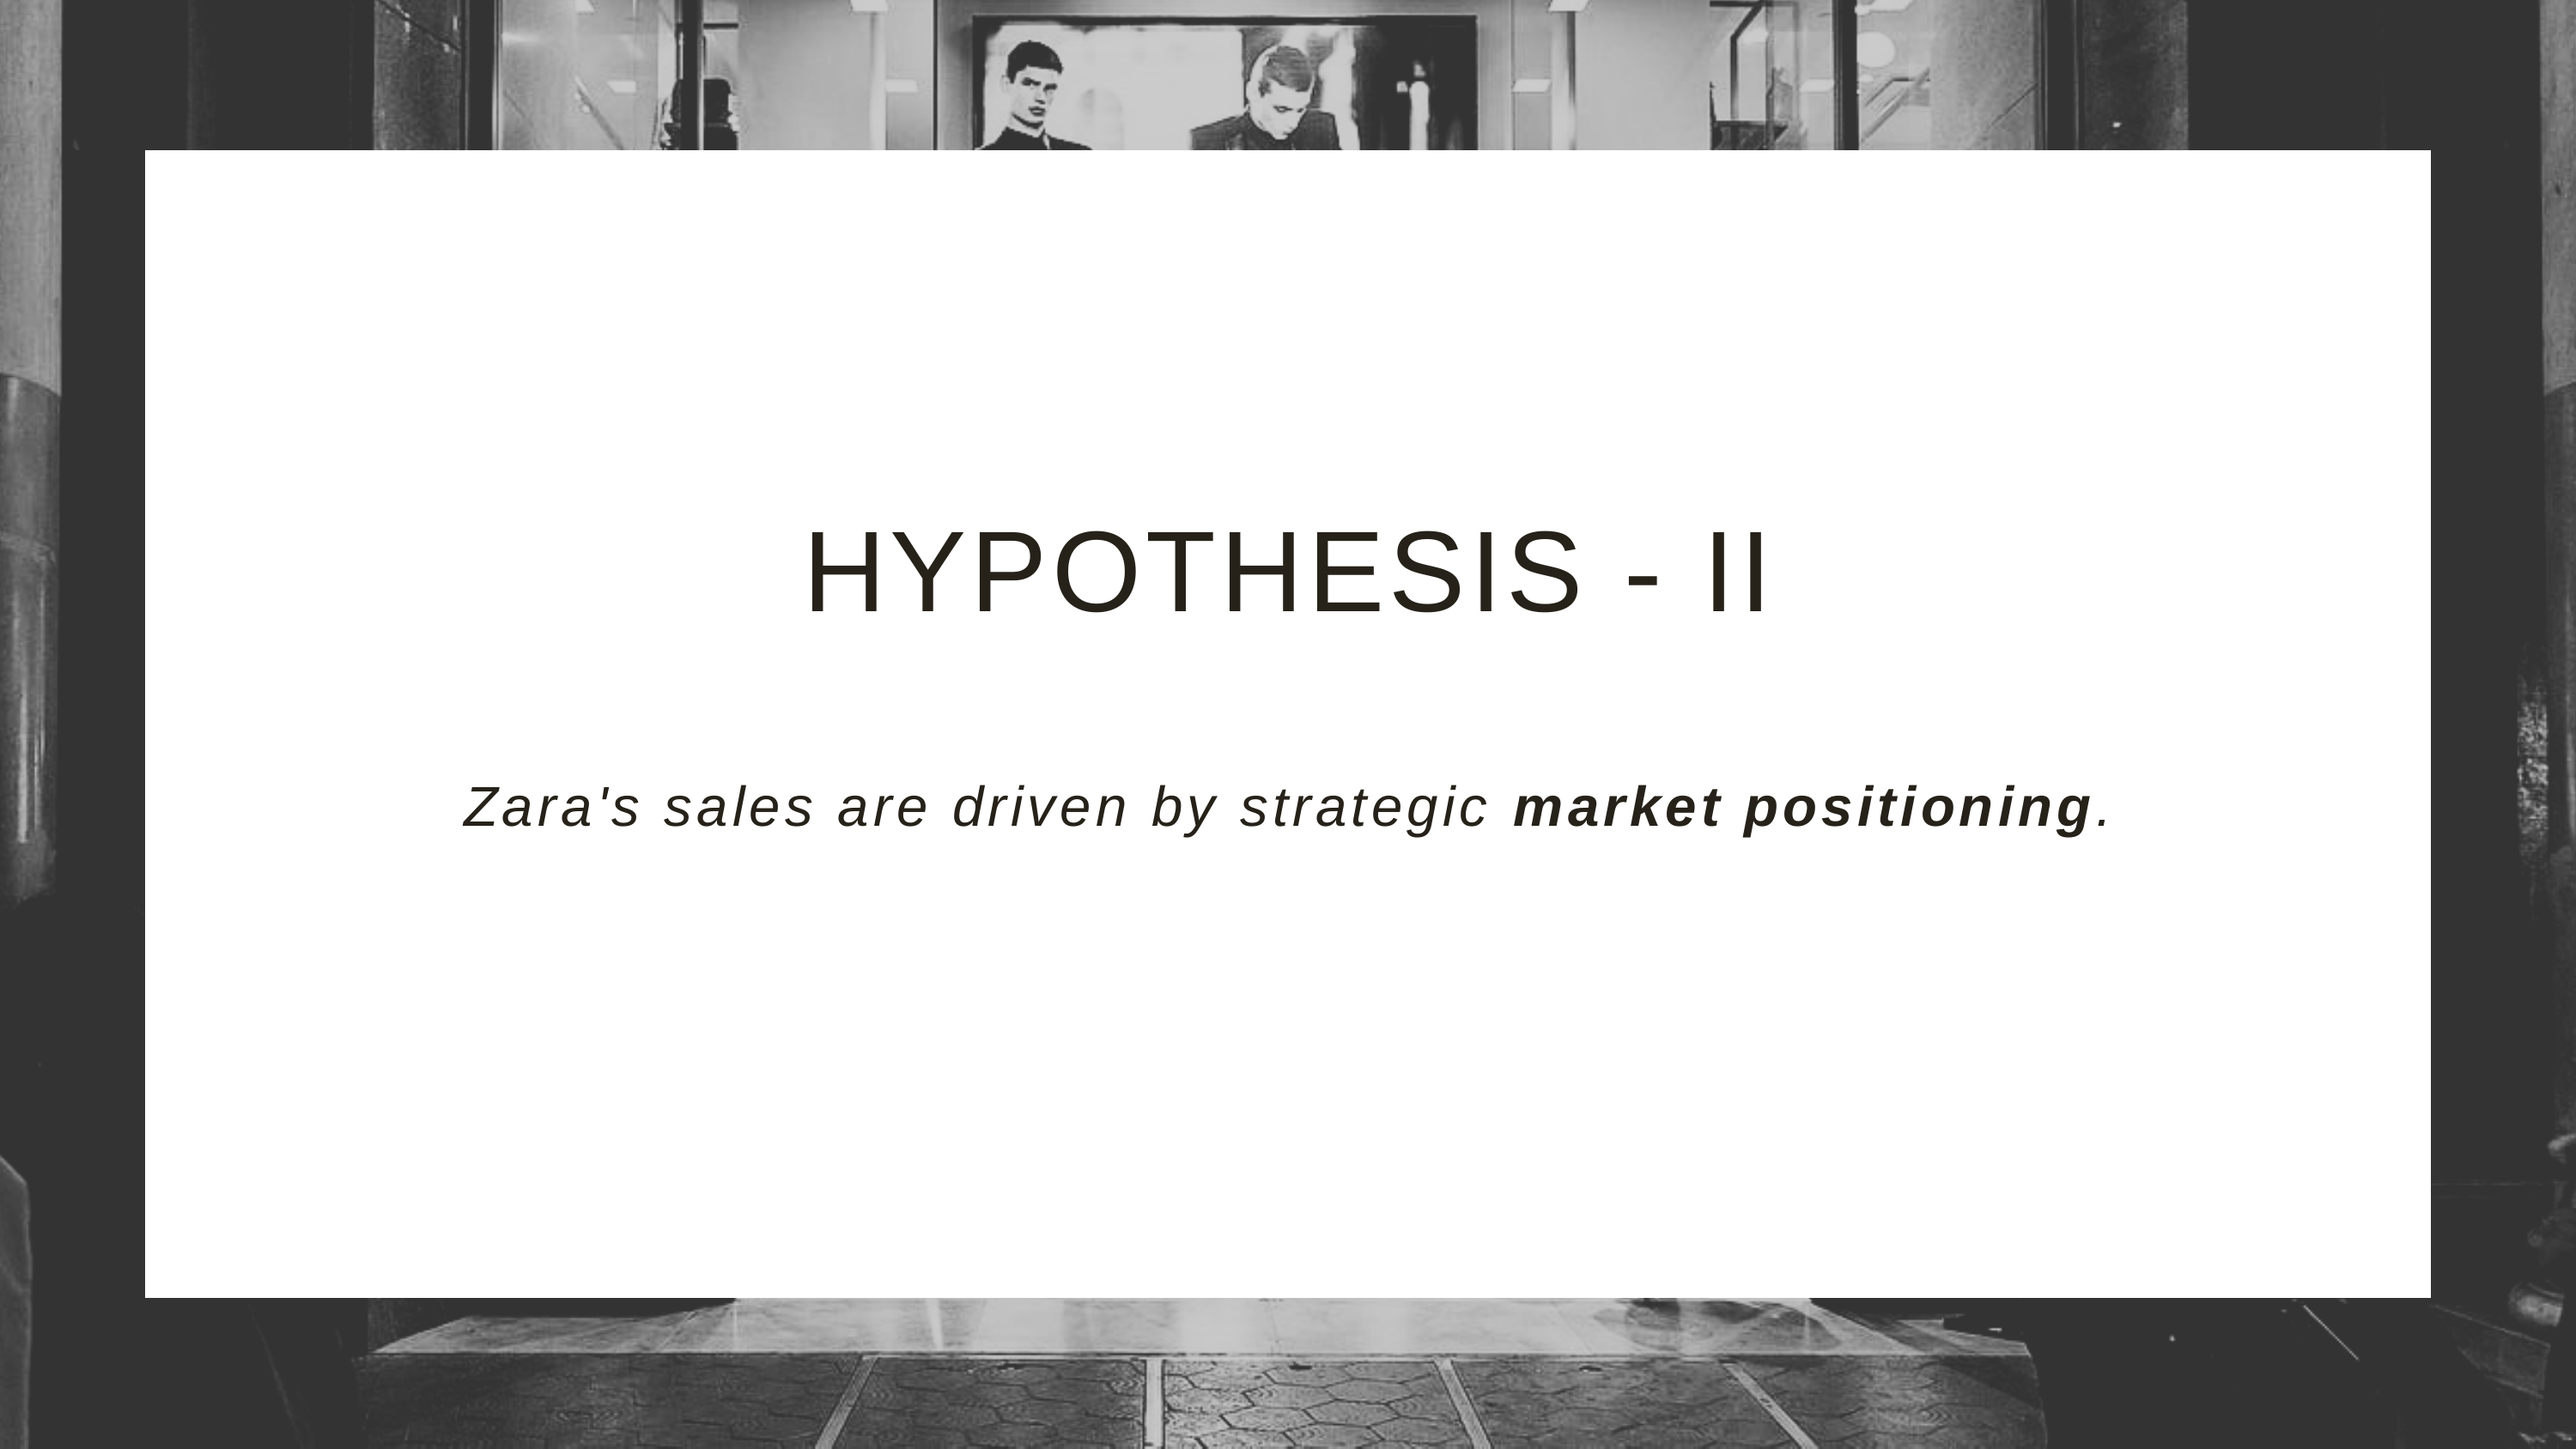

HYPOTHESIS - II
Zara's sales are driven by strategic market positioning.